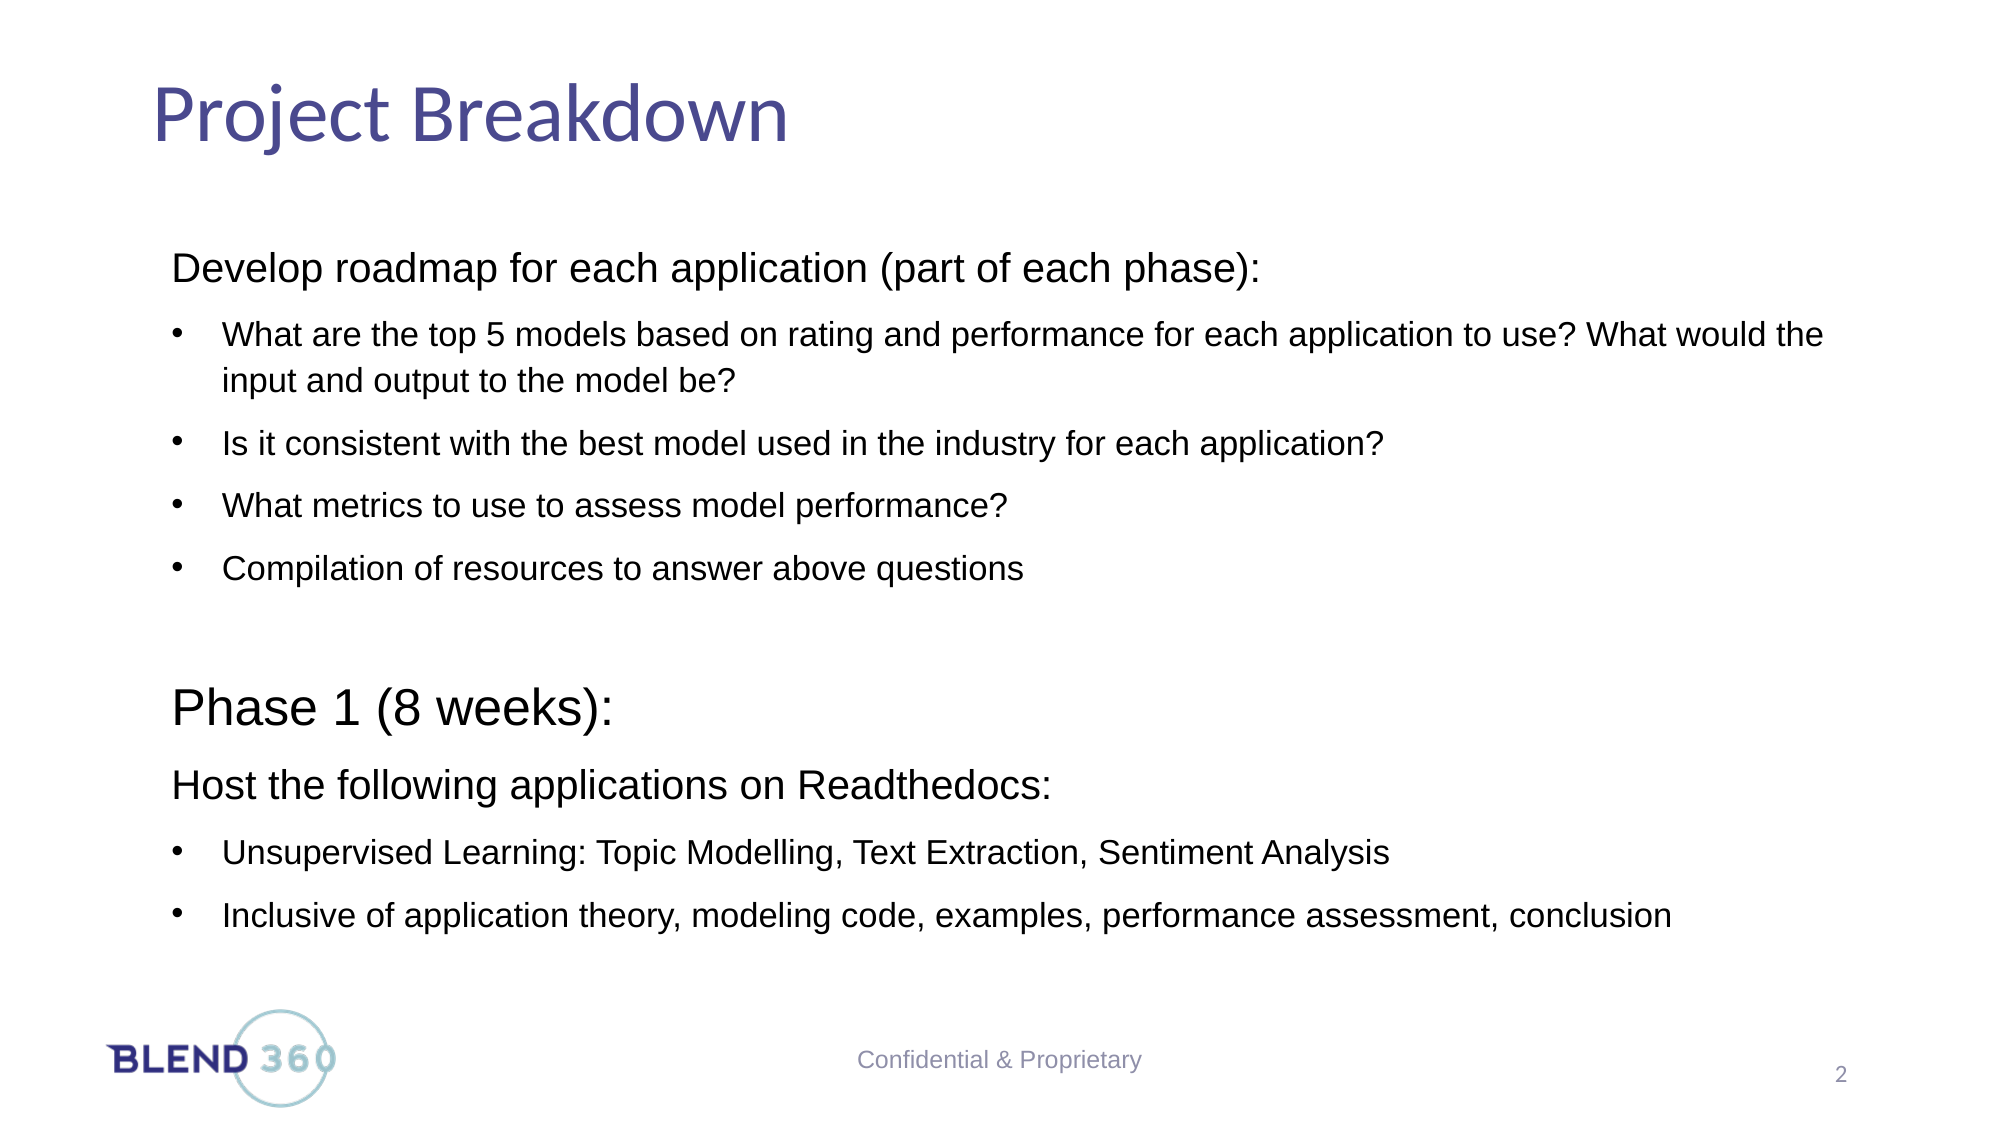

# Project Breakdown
Develop roadmap for each application (part of each phase):
What are the top 5 models based on rating and performance for each application to use? What would the input and output to the model be?
Is it consistent with the best model used in the industry for each application?
What metrics to use to assess model performance?
Compilation of resources to answer above questions

Phase 1 (8 weeks):
Host the following applications on Readthedocs:
Unsupervised Learning: Topic Modelling, Text Extraction, Sentiment Analysis
Inclusive of application theory, modeling code, examples, performance assessment, conclusion

2